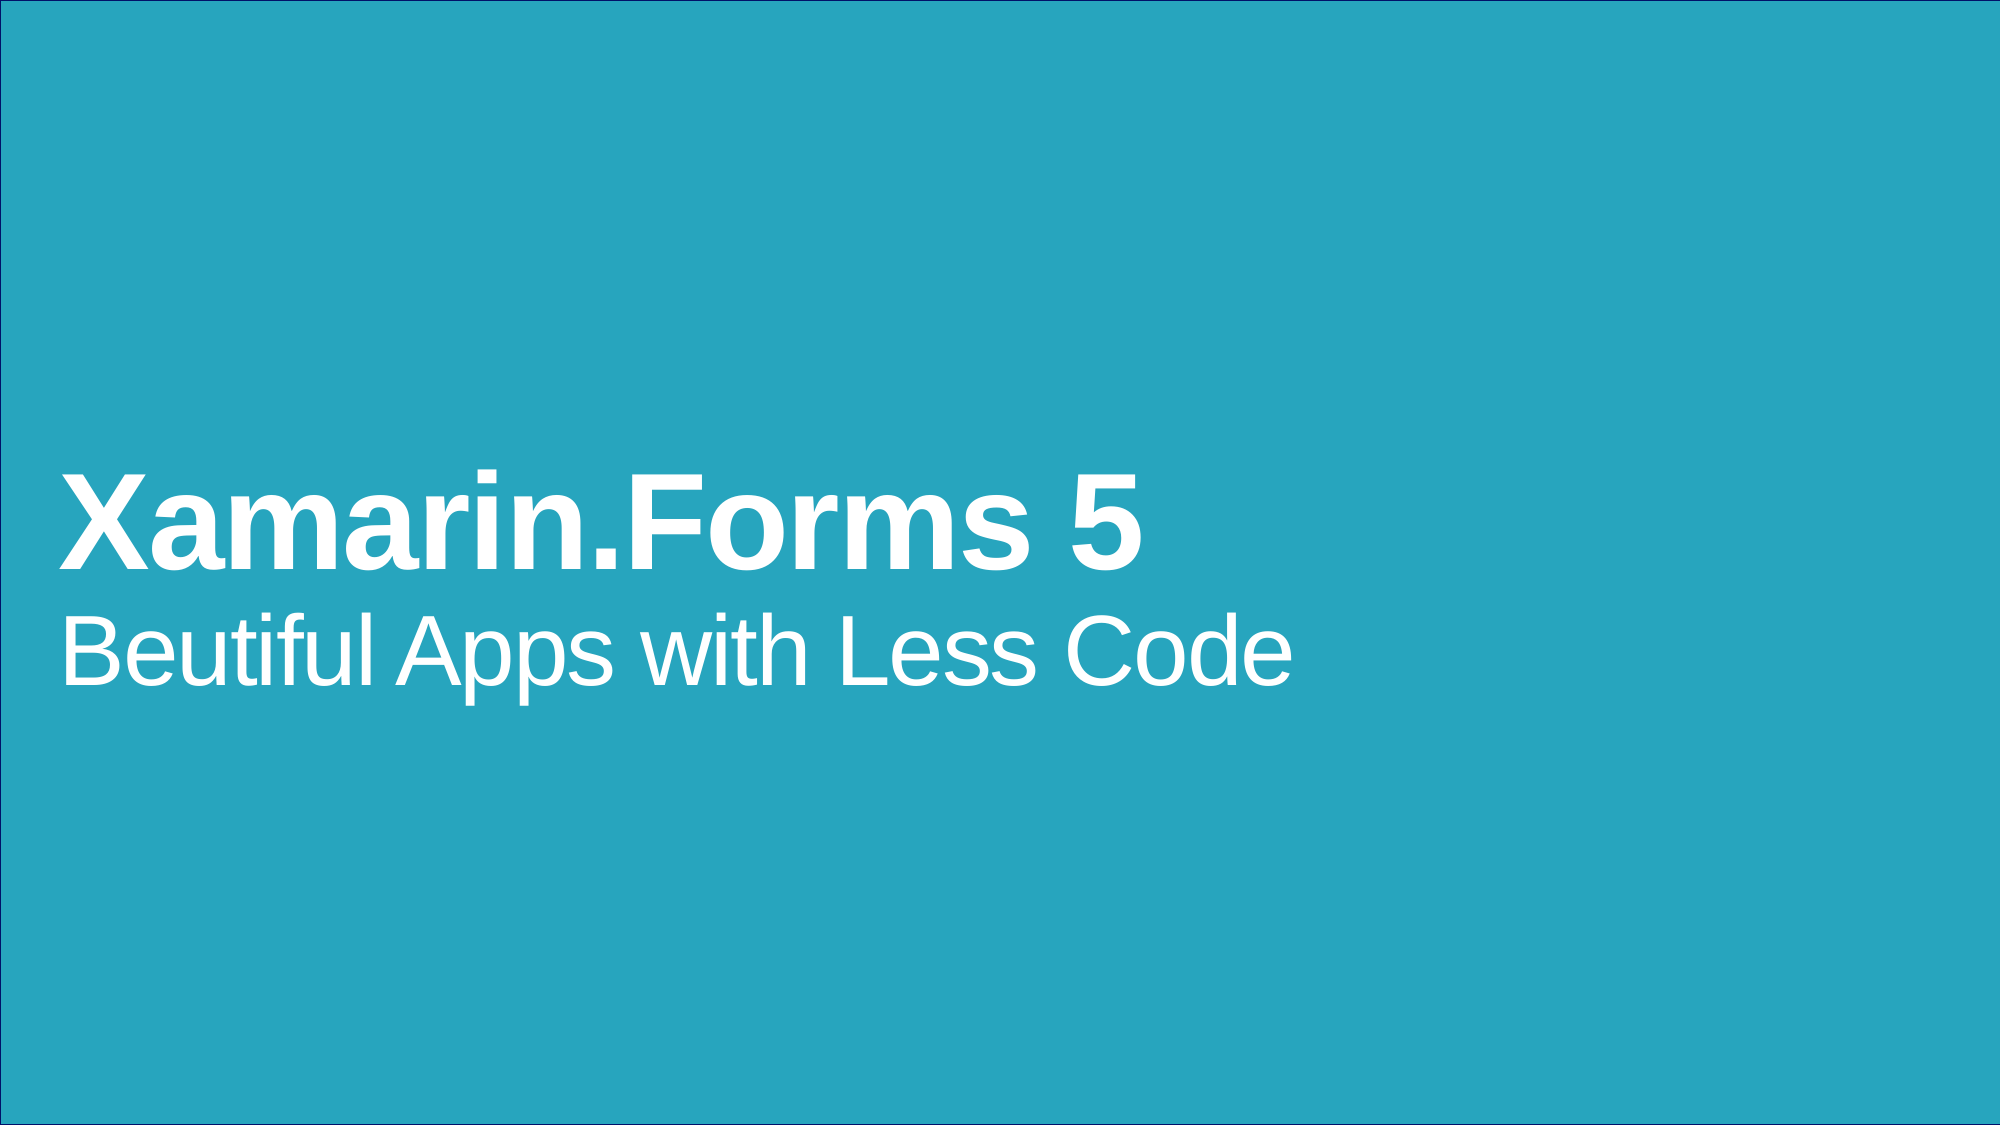

Xamarin.Forms 5
Beutiful Apps with Less Code